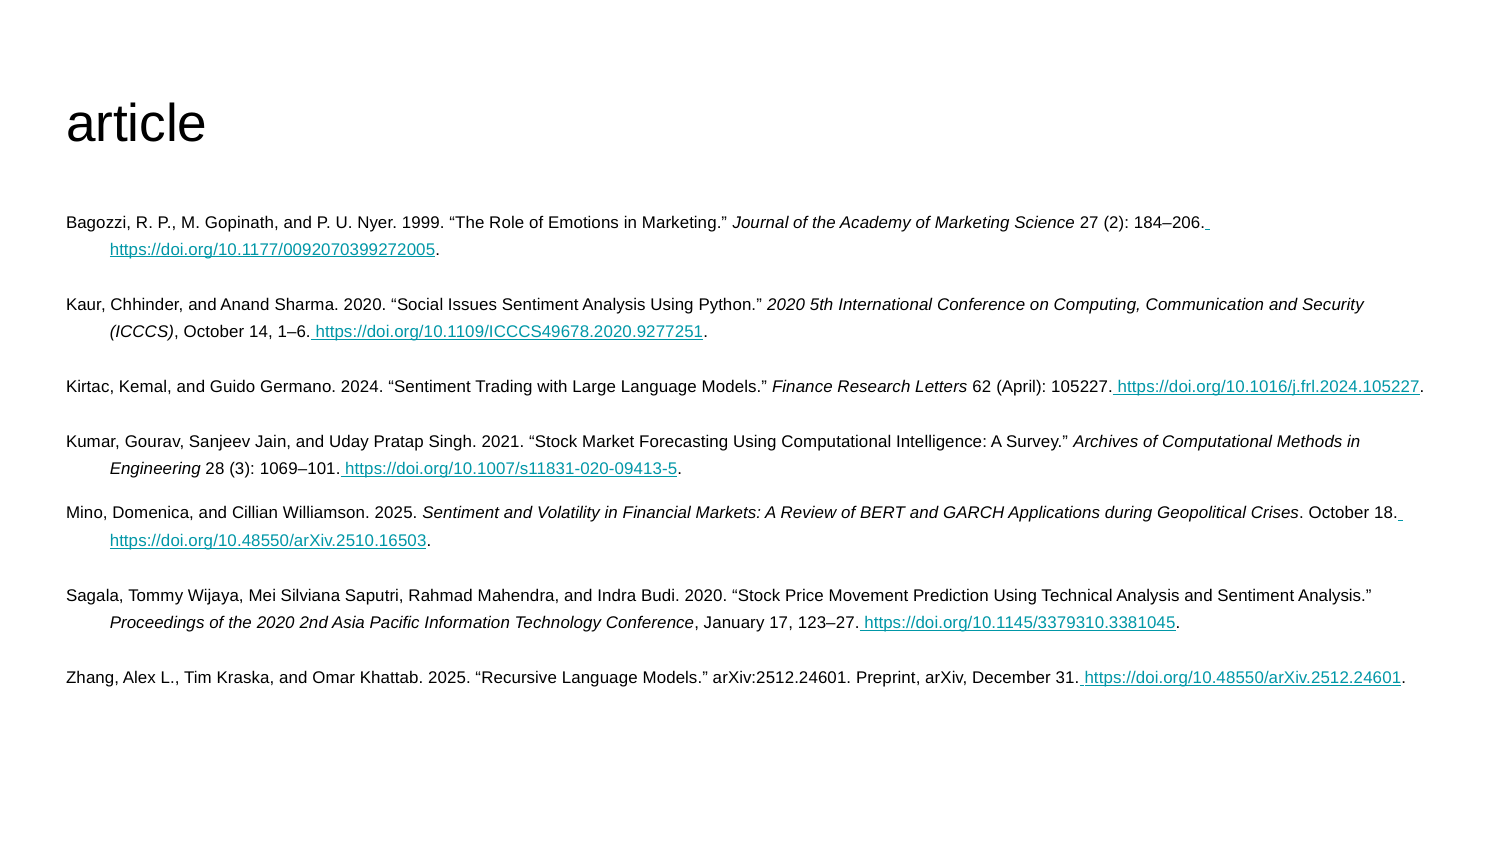

# article
Bagozzi, R. P., M. Gopinath, and P. U. Nyer. 1999. “The Role of Emotions in Marketing.” Journal of the Academy of Marketing Science 27 (2): 184–206. https://doi.org/10.1177/0092070399272005.

Kaur, Chhinder, and Anand Sharma. 2020. “Social Issues Sentiment Analysis Using Python.” 2020 5th International Conference on Computing, Communication and Security (ICCCS), October 14, 1–6. https://doi.org/10.1109/ICCCS49678.2020.9277251.

Kirtac, Kemal, and Guido Germano. 2024. “Sentiment Trading with Large Language Models.” Finance Research Letters 62 (April): 105227. https://doi.org/10.1016/j.frl.2024.105227.

Kumar, Gourav, Sanjeev Jain, and Uday Pratap Singh. 2021. “Stock Market Forecasting Using Computational Intelligence: A Survey.” Archives of Computational Methods in Engineering 28 (3): 1069–101. https://doi.org/10.1007/s11831-020-09413-5.
Mino, Domenica, and Cillian Williamson. 2025. Sentiment and Volatility in Financial Markets: A Review of BERT and GARCH Applications during Geopolitical Crises. October 18. https://doi.org/10.48550/arXiv.2510.16503.

Sagala, Tommy Wijaya, Mei Silviana Saputri, Rahmad Mahendra, and Indra Budi. 2020. “Stock Price Movement Prediction Using Technical Analysis and Sentiment Analysis.” Proceedings of the 2020 2nd Asia Pacific Information Technology Conference, January 17, 123–27. https://doi.org/10.1145/3379310.3381045.

Zhang, Alex L., Tim Kraska, and Omar Khattab. 2025. “Recursive Language Models.” arXiv:2512.24601. Preprint, arXiv, December 31. https://doi.org/10.48550/arXiv.2512.24601.